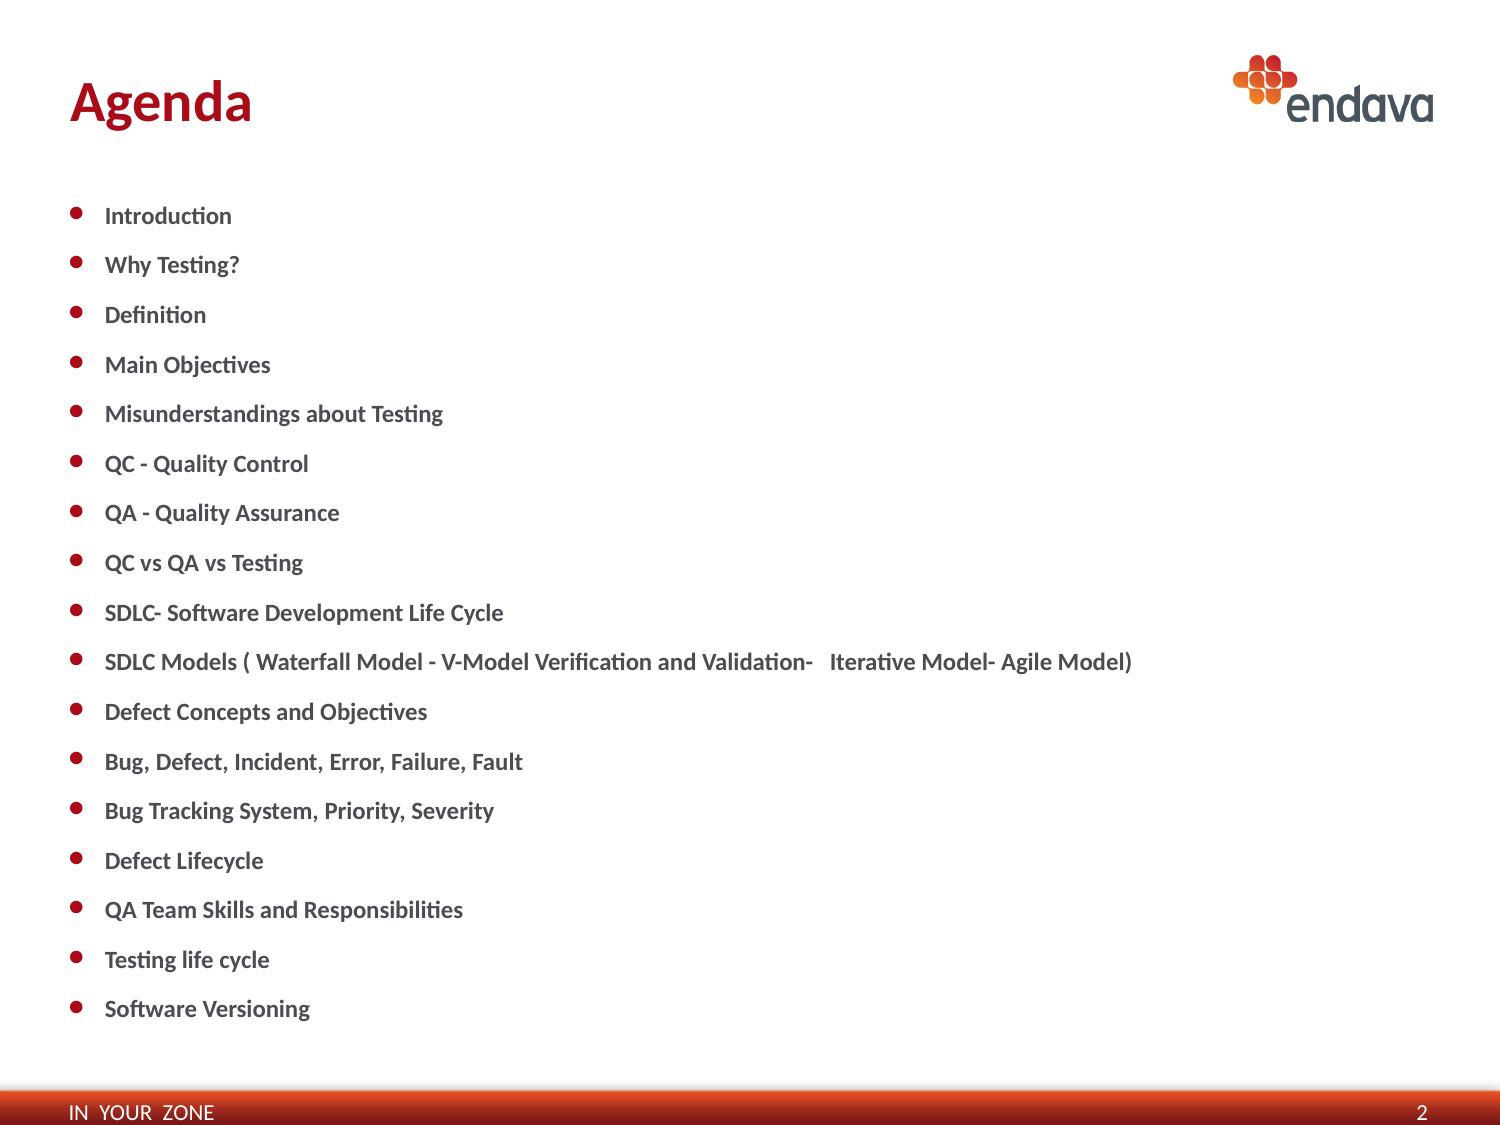

# Agenda
Introduction
Why Testing?
Definition
Main Objectives
Misunderstandings about Testing
QC - Quality Control
QA - Quality Assurance
QC vs QA vs Testing
SDLC- Software Development Life Cycle
SDLC Models ( Waterfall Model - V-Model Verification and Validation-   Iterative Model- Agile Model)
Defect Concepts and Objectives
Bug, Defect, Incident, Error, Failure, Fault
Bug Tracking System, Priority, Severity
Defect Lifecycle
QA Team Skills and Responsibilities
Testing life cycle
Software Versioning

2